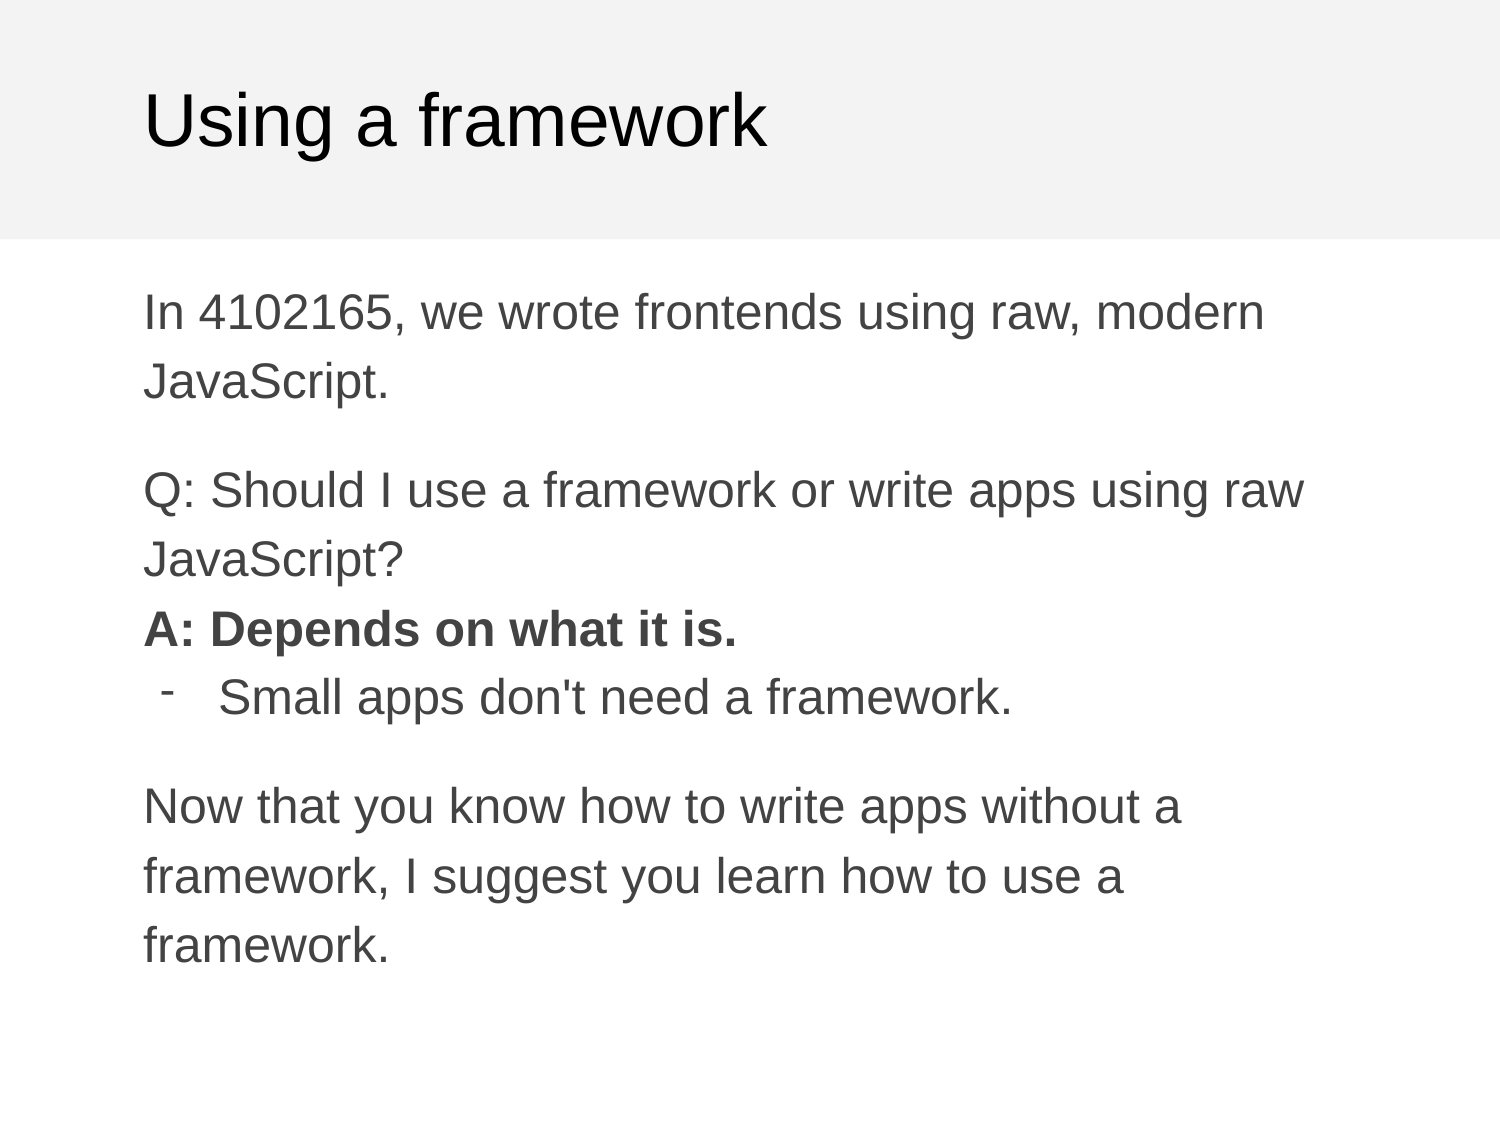

Using a framework
In 4102165, we wrote frontends using raw, modern JavaScript.

Q: Should I use a framework or write apps using raw JavaScript?
A: Depends on what it is.
Small apps don't need a framework.

Now that you know how to write apps without a framework, I suggest you learn how to use a framework.